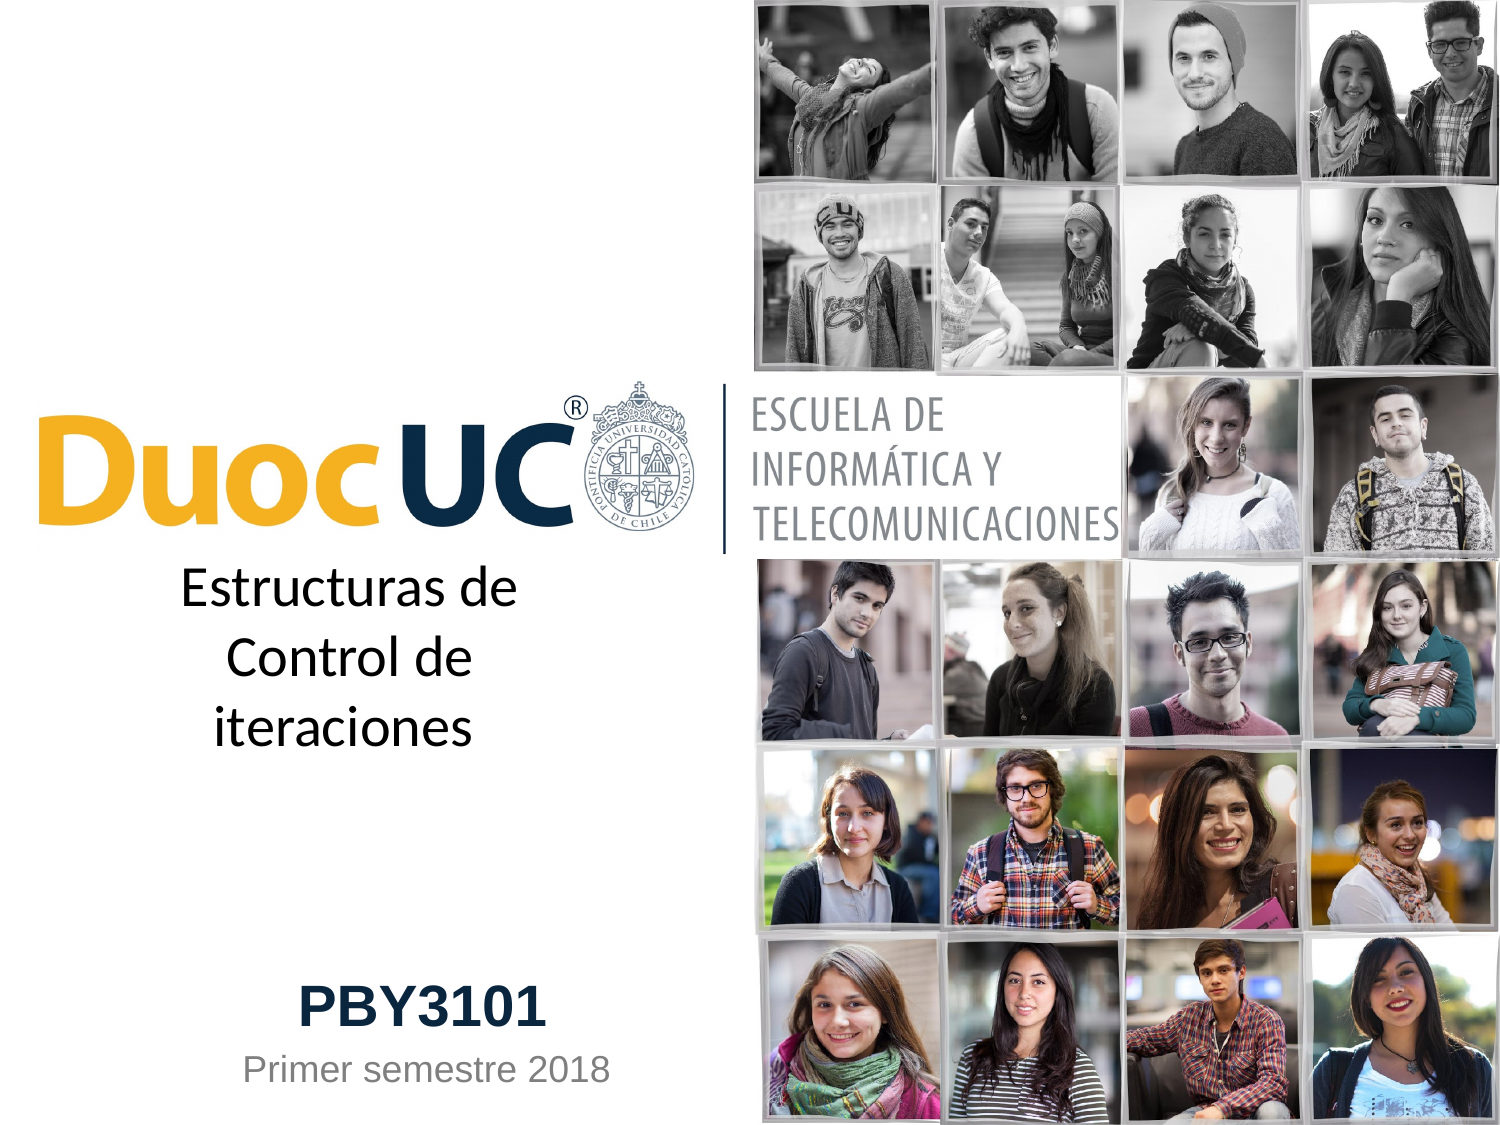

Estructuras de Control de iteraciones
PBY3101
Primer semestre 2018